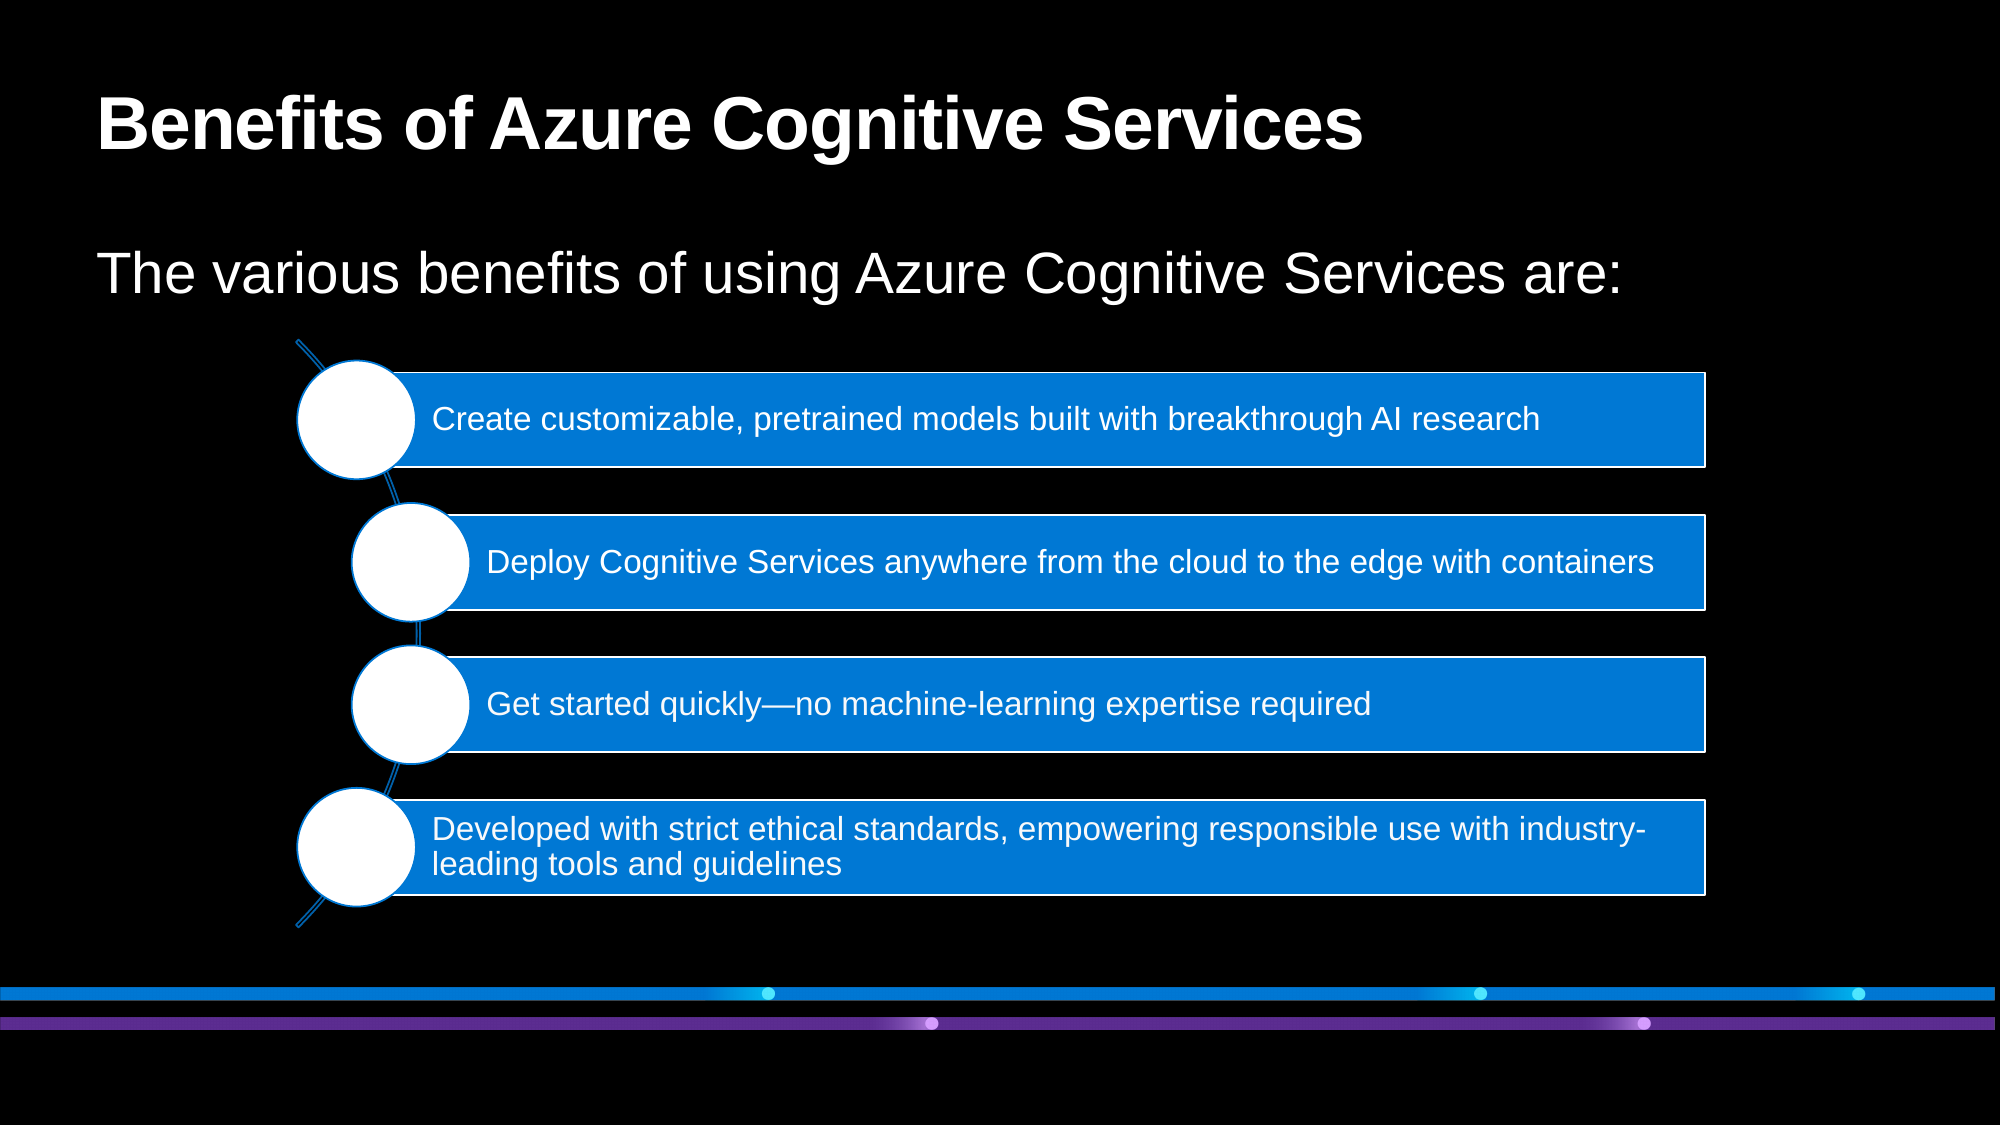

# Benefits of Azure Cognitive Services
The various benefits of using Azure Cognitive Services are:

Create customizable, pretrained models built with breakthrough AI research
Deploy Cognitive Services anywhere from the cloud to the edge with containers
Get started quickly—no machine-learning expertise required
Developed with strict ethical standards, empowering responsible use with industry-leading tools and guidelines